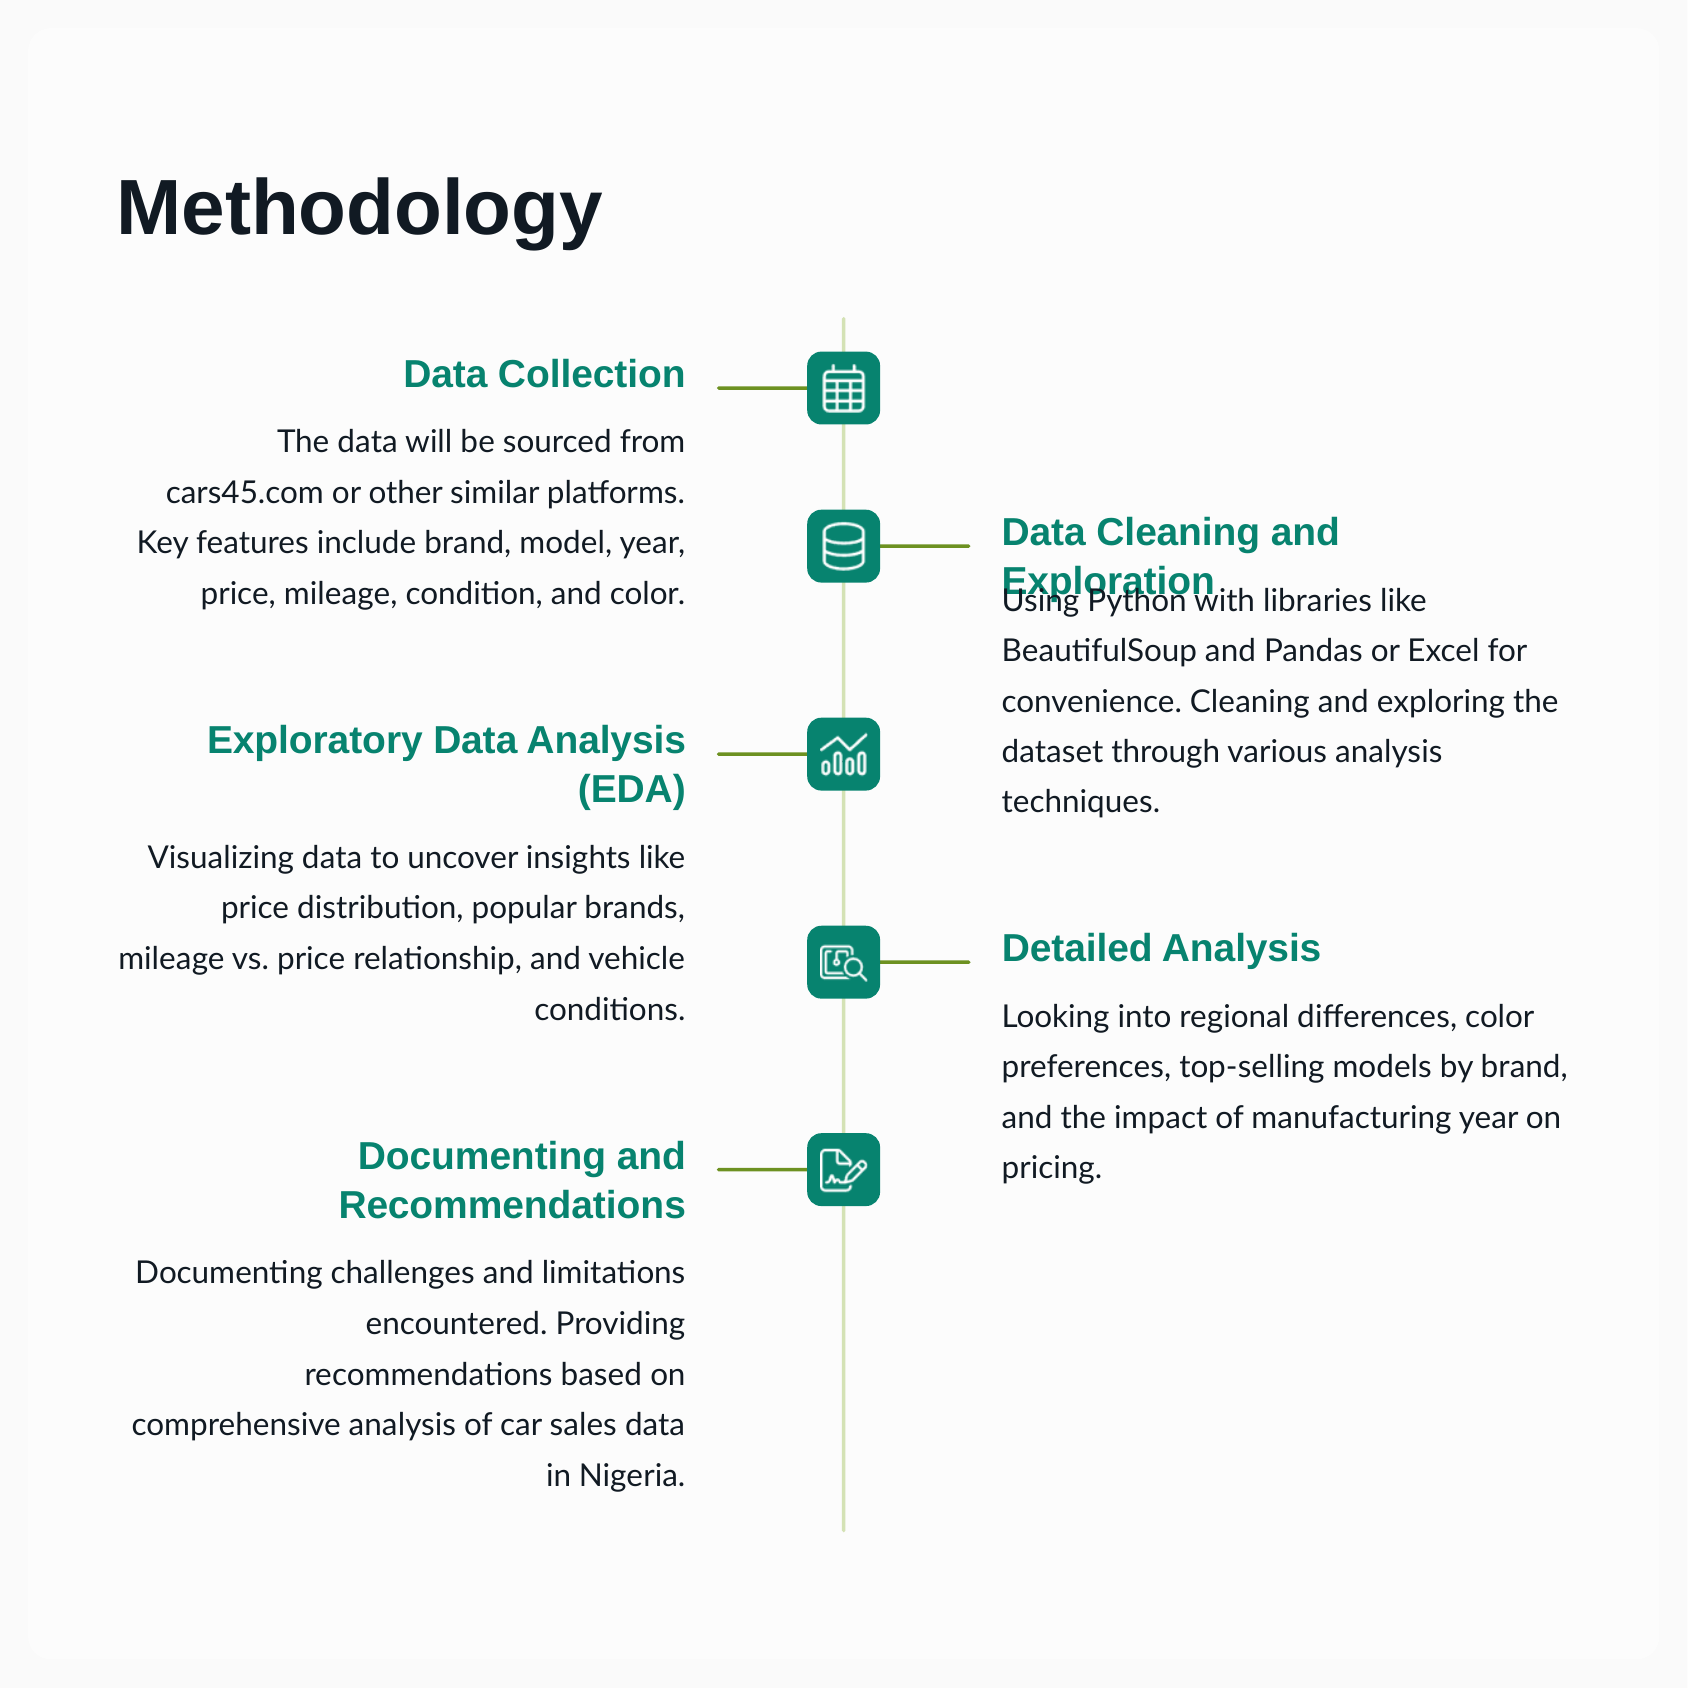

Methodology

Data Collection

The data will be sourced from cars45.com or other similar platforms. Key features include brand, model, year, price, mileage, condition, and color.

Data Cleaning and Exploration

Using Python with libraries like BeautifulSoup and Pandas or Excel for convenience. Cleaning and exploring the dataset through various analysis techniques.

Exploratory Data Analysis (EDA)

Visualizing data to uncover insights like price distribution, popular brands, mileage vs. price relationship, and vehicle conditions.

Detailed Analysis

Looking into regional differences, color preferences, top-selling models by brand, and the impact of manufacturing year on pricing.

Documenting and Recommendations

Documenting challenges and limitations encountered. Providing recommendations based on comprehensive analysis of car sales data in Nigeria.